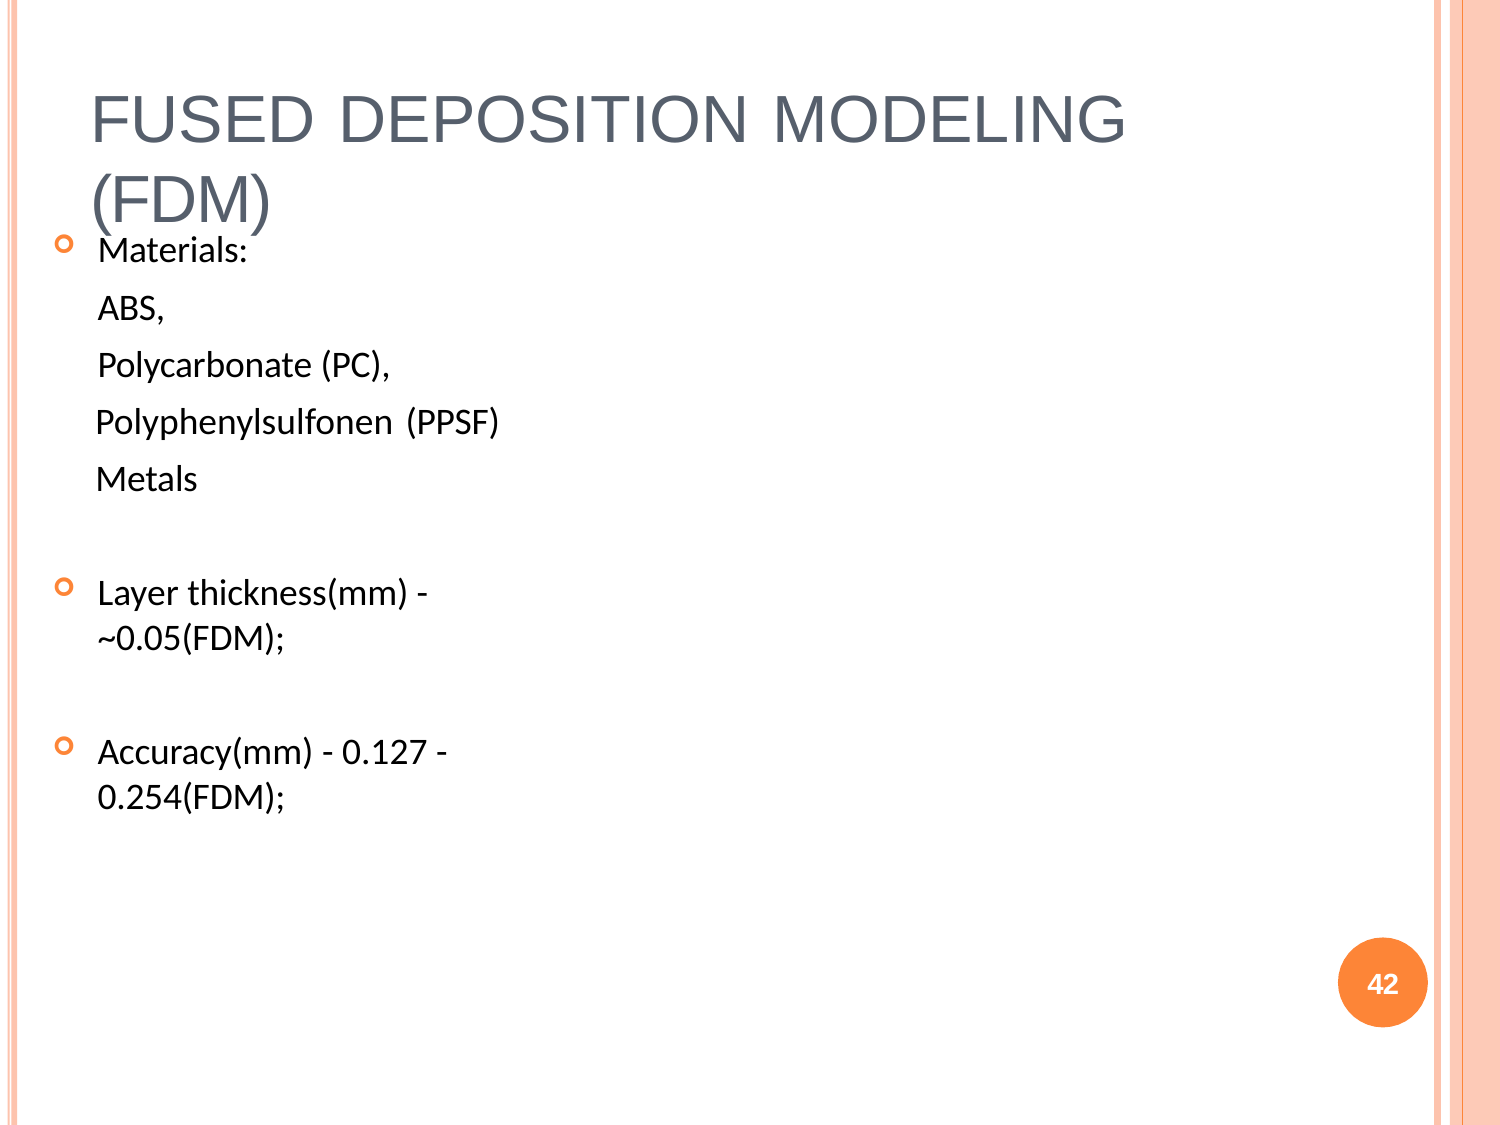

# Fused Deposition Modeling (FDM)
Materials:
ABS,
Polycarbonate (PC), Polyphenylsulfonen (PPSF) Metals

Layer thickness(mm) - ~0.05(FDM);

Accuracy(mm) - 0.127 - 0.254(FDM);
42